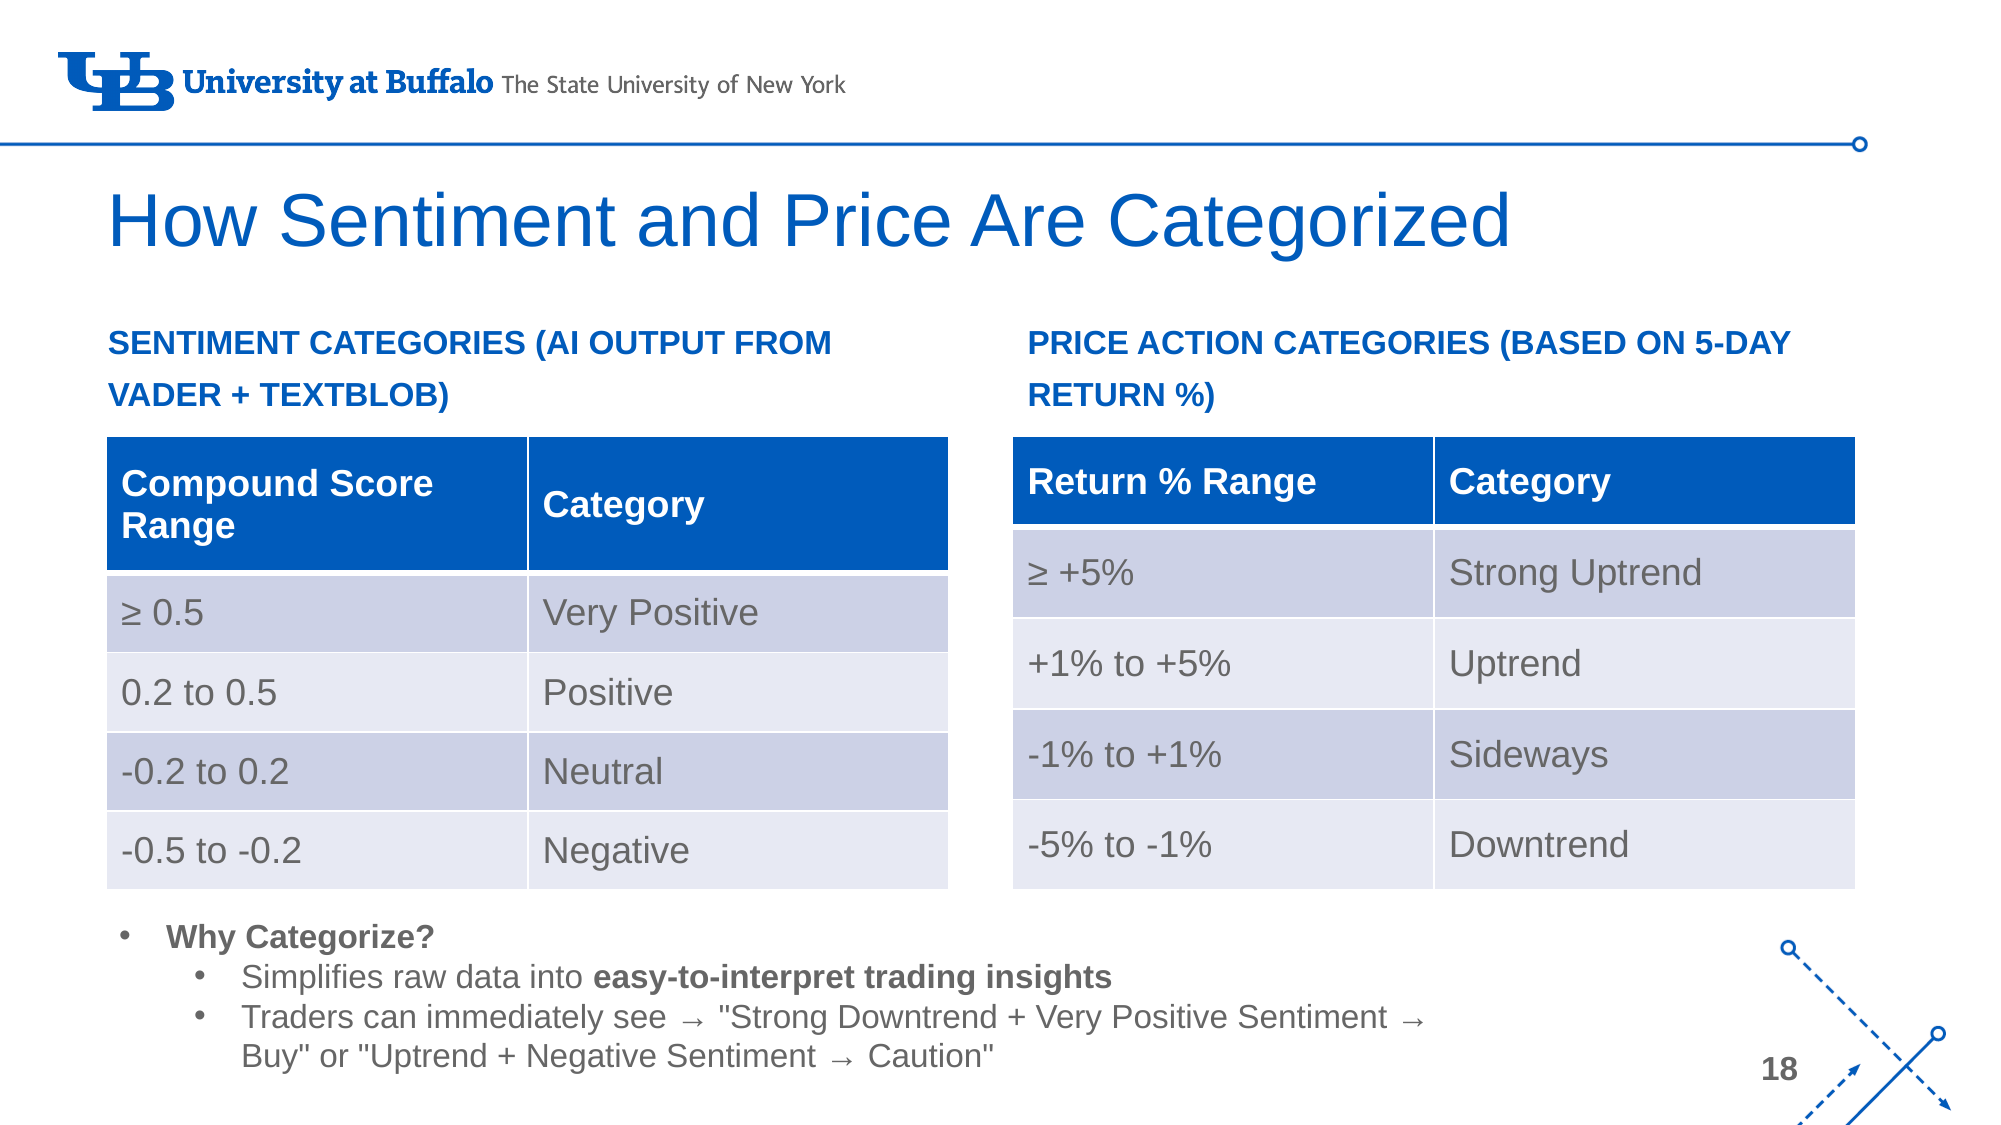

# How Sentiment and Price Are Categorized
Sentiment Categories (AI Output from VADER + TextBlob)
Price Action Categories (Based on 5-day return %)
| Compound Score Range | Category |
| --- | --- |
| ≥ 0.5 | Very Positive |
| 0.2 to 0.5 | Positive |
| -0.2 to 0.2 | Neutral |
| -0.5 to -0.2 | Negative |
| Return % Range | Category |
| --- | --- |
| ≥ +5% | Strong Uptrend |
| +1% to +5% | Uptrend |
| -1% to +1% | Sideways |
| -5% to -1% | Downtrend |

Why Categorize?
Simplifies raw data into easy-to-interpret trading insights
Traders can immediately see → "Strong Downtrend + Very Positive Sentiment → Buy" or "Uptrend + Negative Sentiment → Caution"